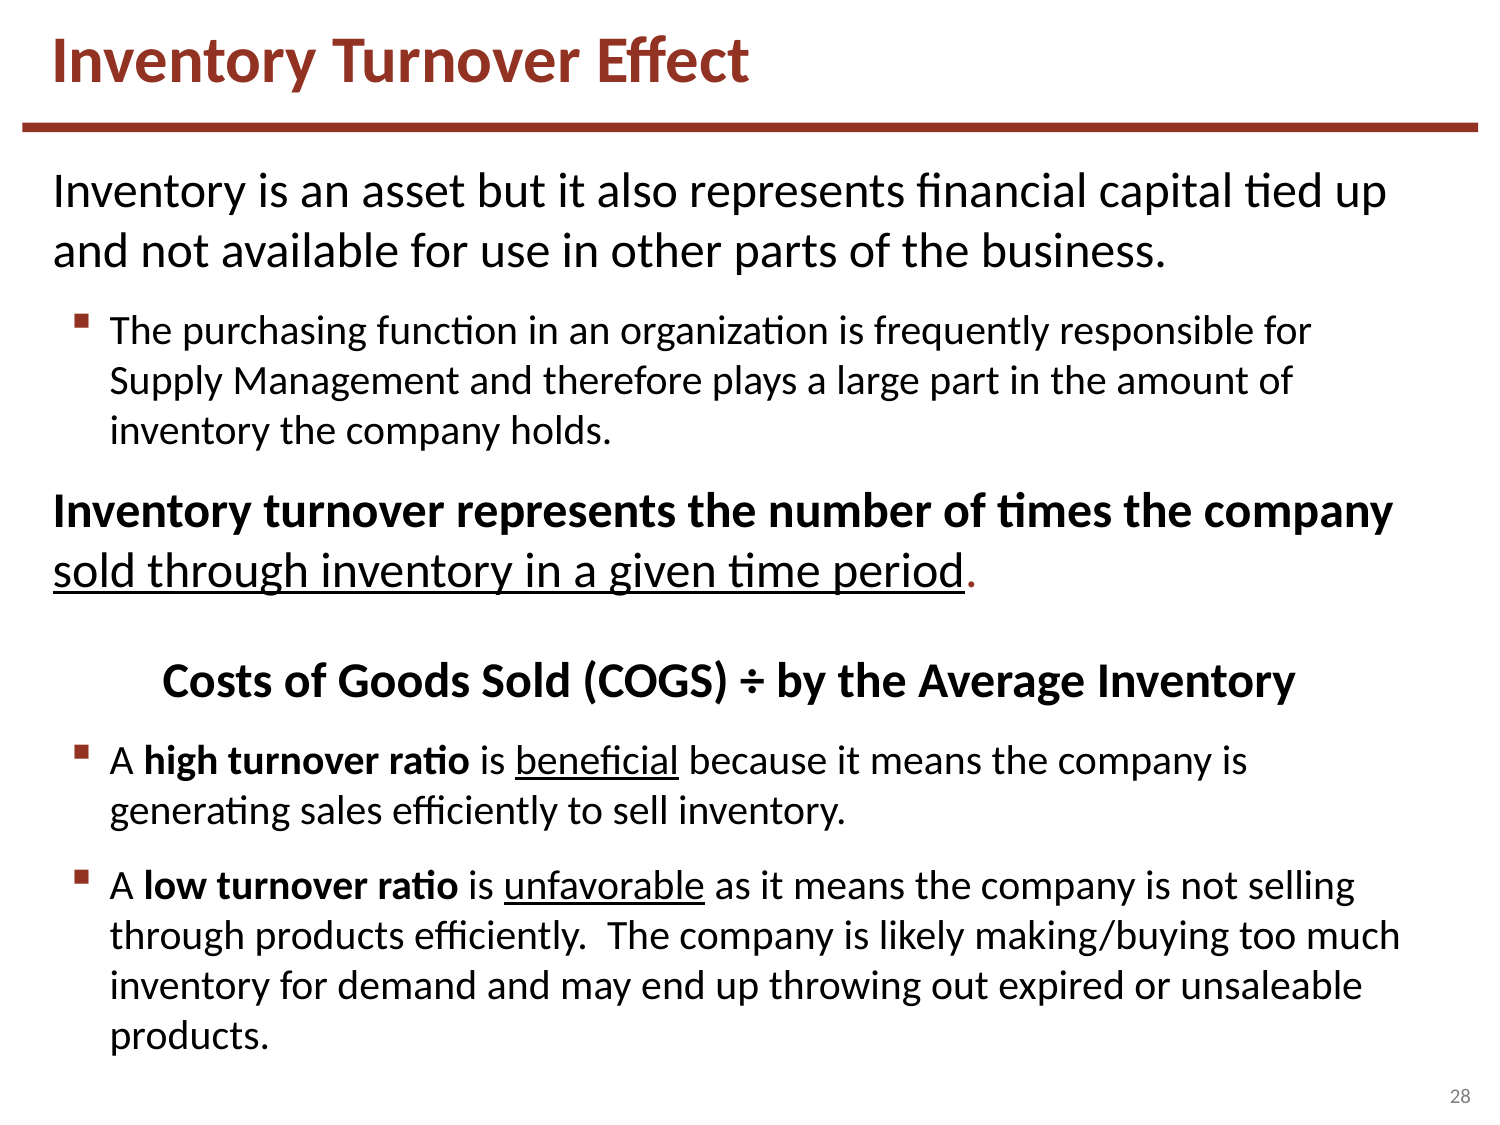

Inventory Turnover Effect
Inventory is an asset but it also represents financial capital tied up and not available for use in other parts of the business.
The purchasing function in an organization is frequently responsible for Supply Management and therefore plays a large part in the amount of inventory the company holds.
Inventory turnover represents the number of times the company sold through inventory in a given time period.
Costs of Goods Sold (COGS) ÷ by the Average Inventory
A high turnover ratio is beneficial because it means the company is generating sales efficiently to sell inventory.
A low turnover ratio is unfavorable as it means the company is not selling through products efficiently.  The company is likely making/buying too much inventory for demand and may end up throwing out expired or unsaleable products.
28